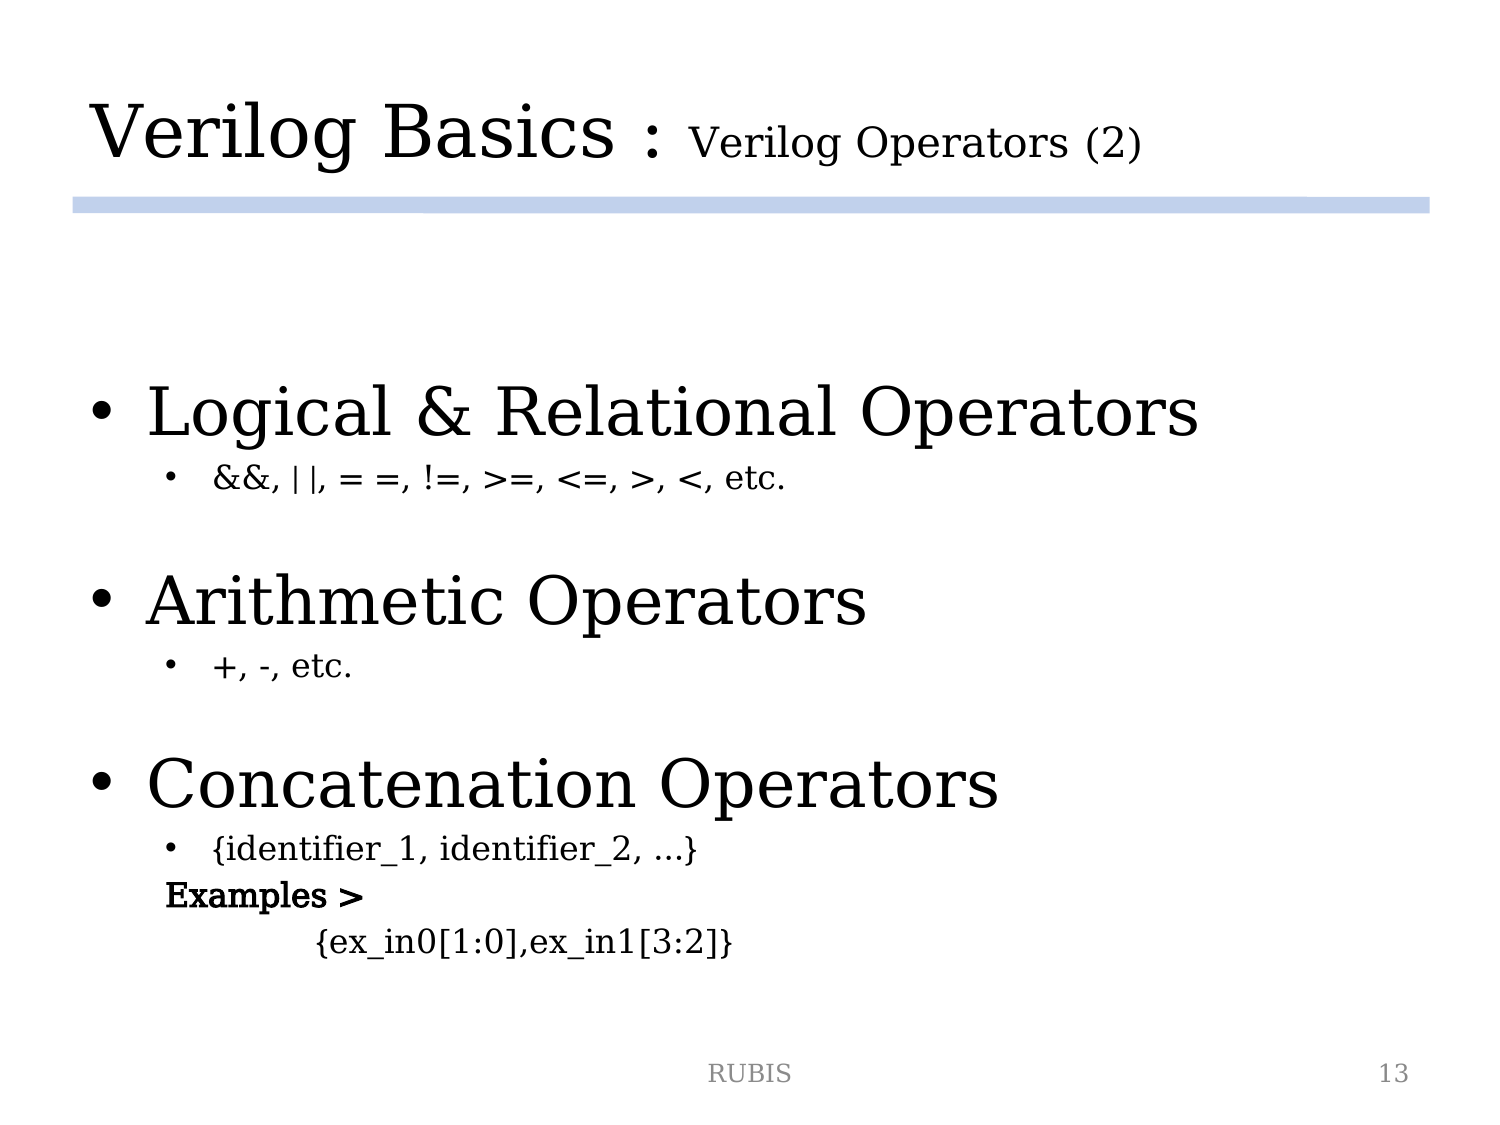

# Verilog Basics : Verilog Operators (2)
Logical & Relational Operators
&&, | |, = =, !=, >=, <=, >, <, etc.

Arithmetic Operators
+, -, etc.

Concatenation Operators
{identifier_1, identifier_2, …}
Examples >
	{ex_in0[1:0],ex_in1[3:2]}
RUBIS
13